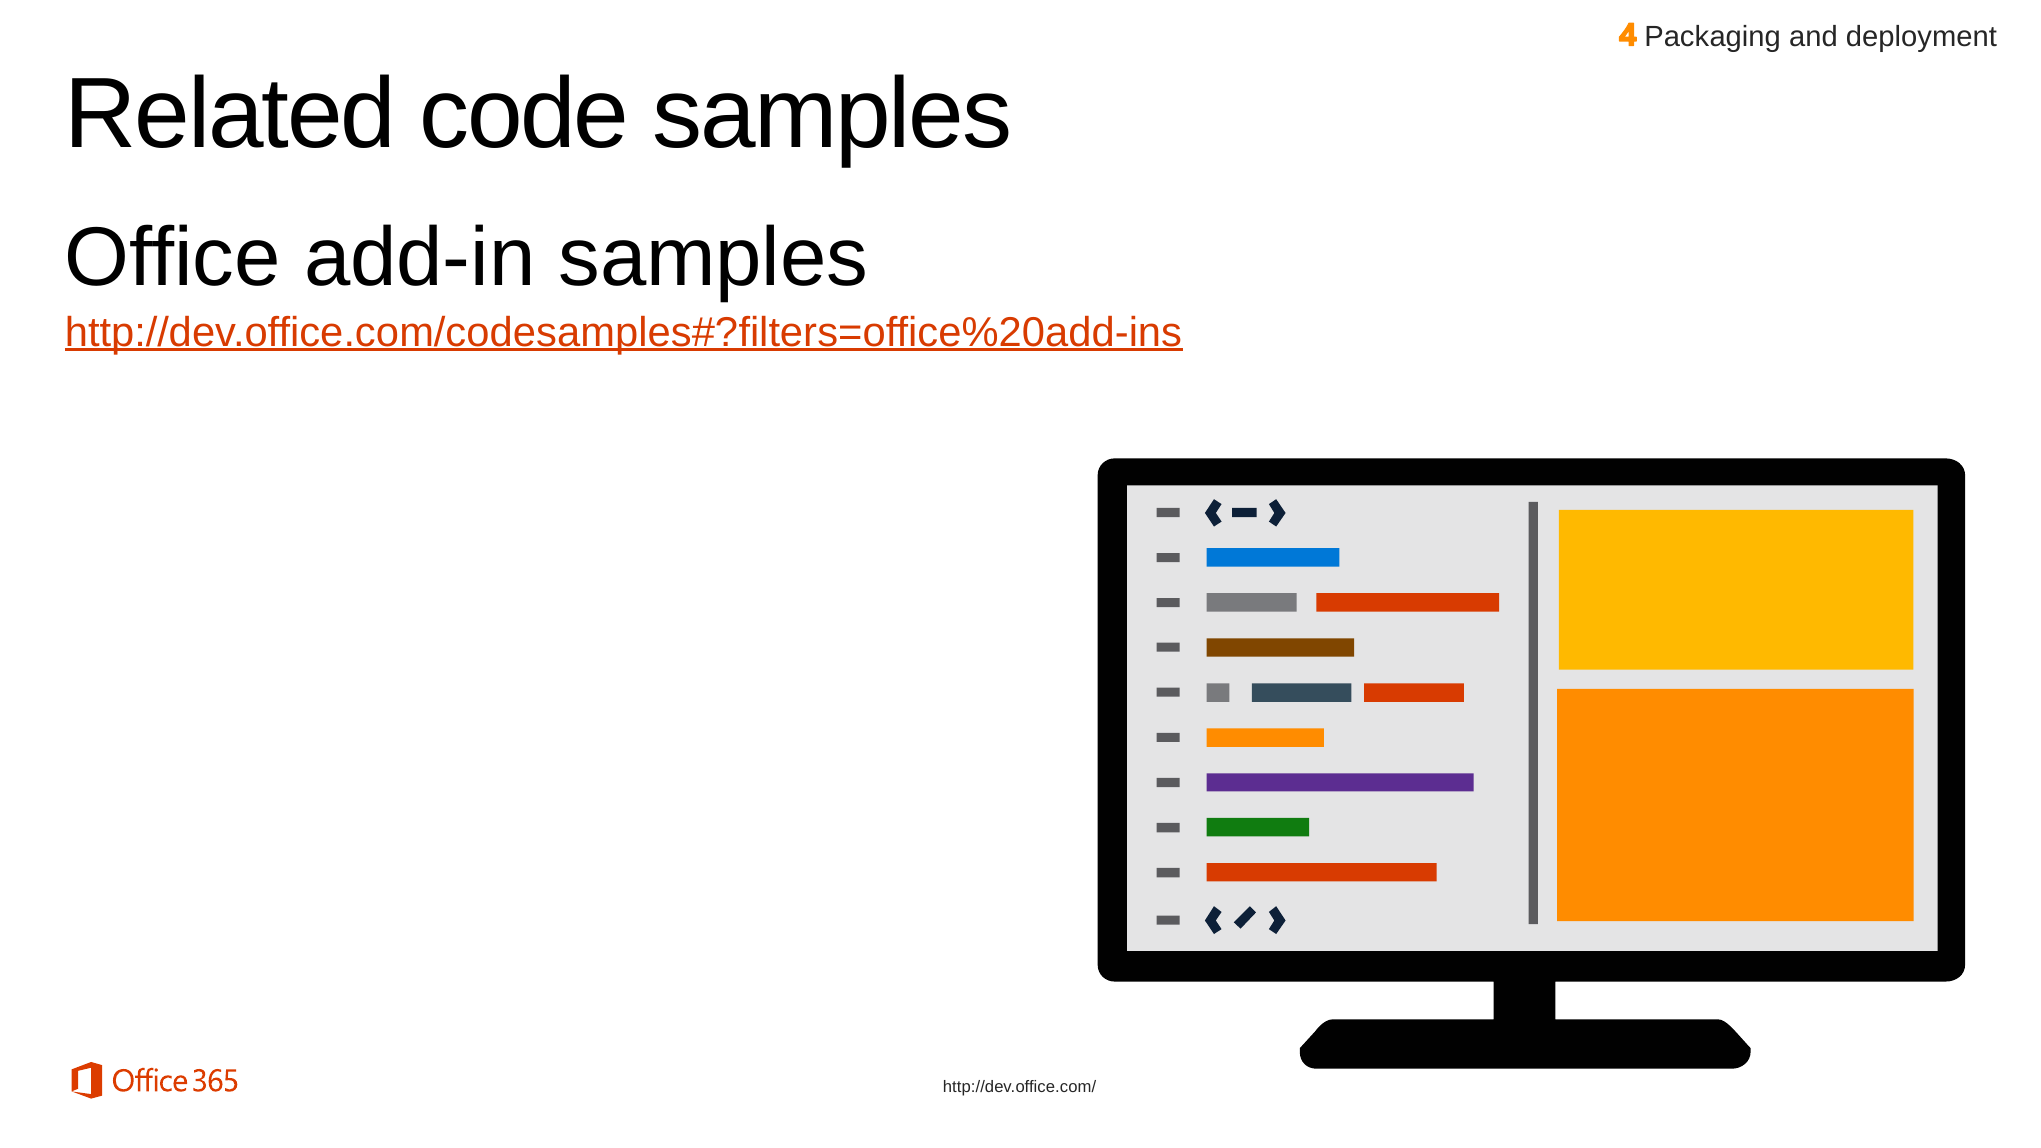

Packaging and deployment

# Related code samples
Office add-in samples
http://dev.office.com/codesamples#?filters=office%20add-ins